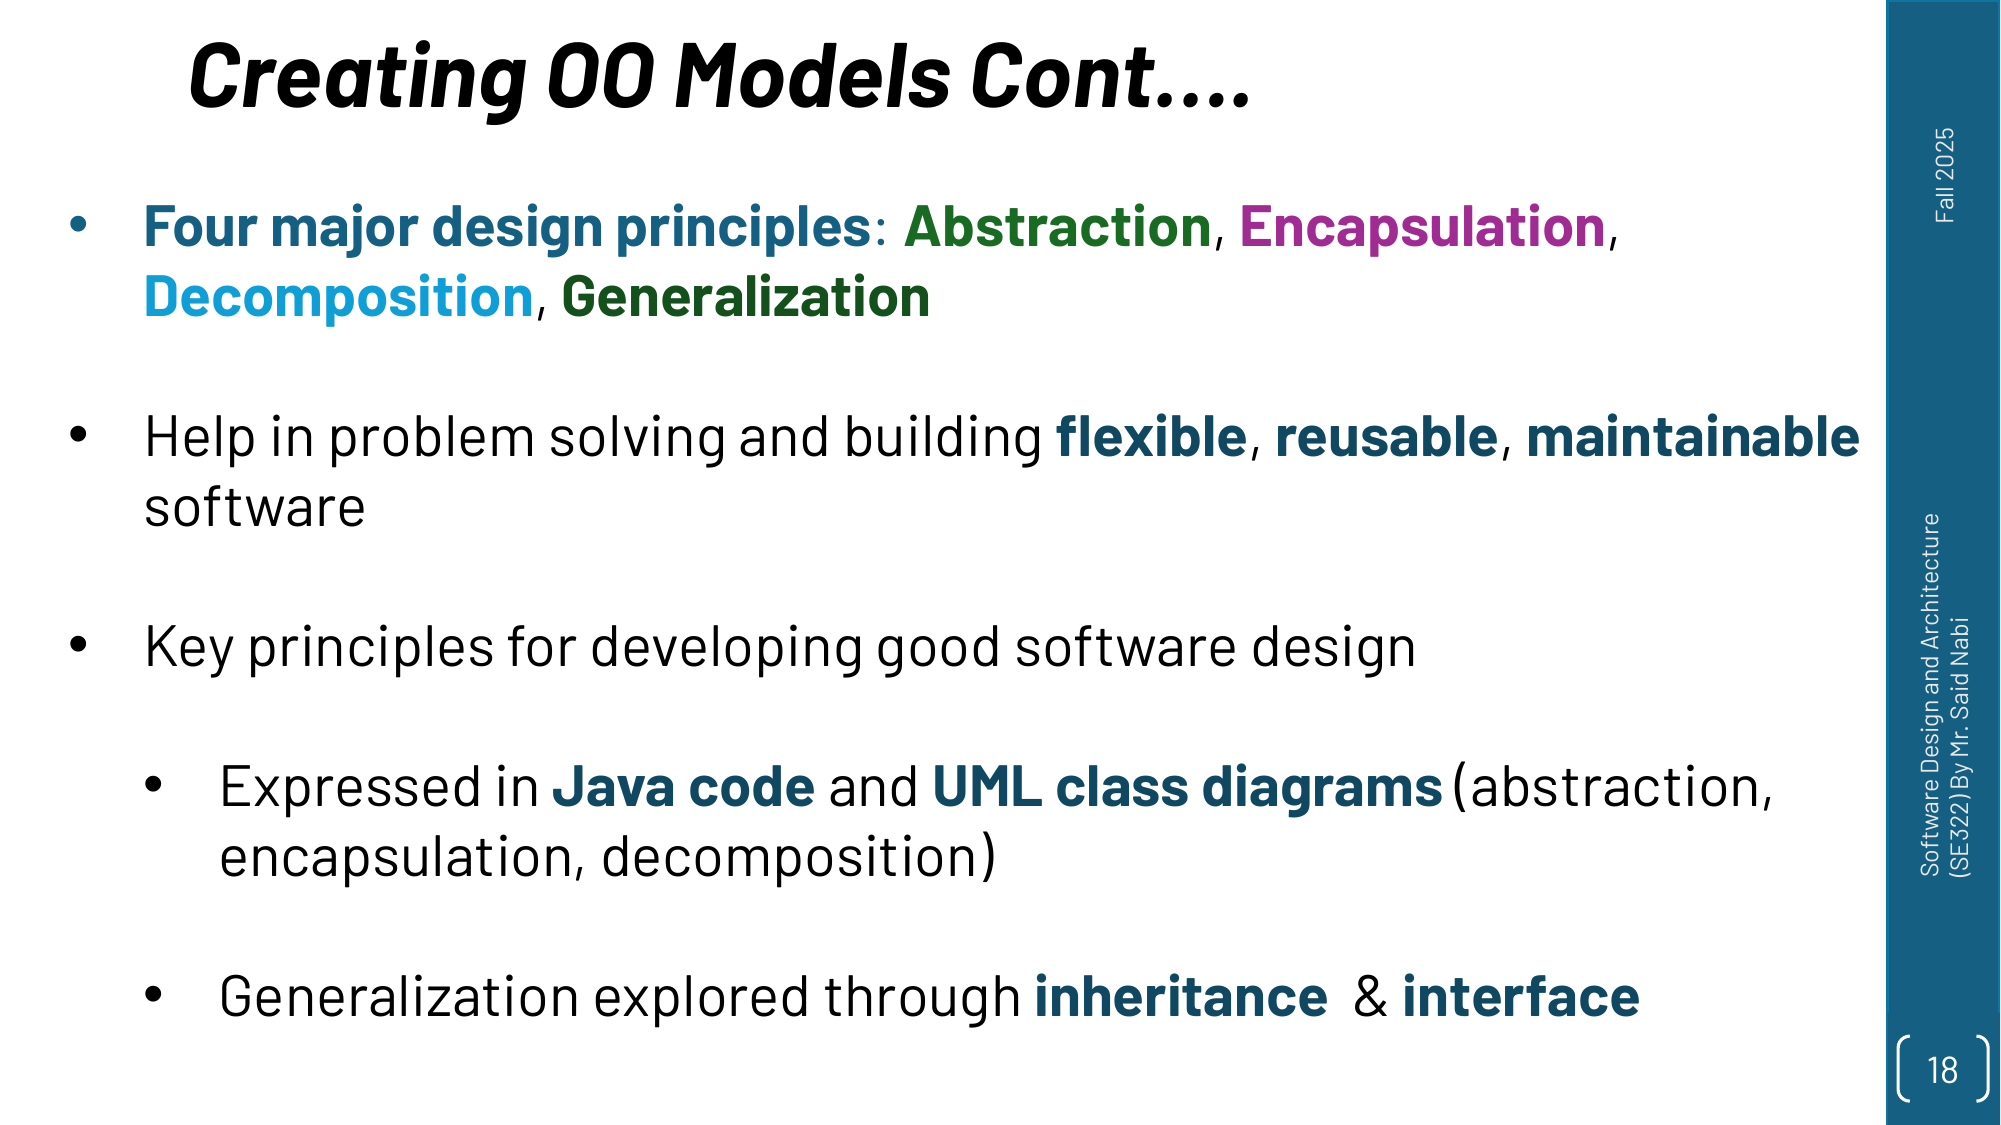

Four major design principles: Abstraction, Encapsulation, Decomposition, Generalization

Help in problem solving and building flexible, reusable, maintainable software

Key principles for developing good software design

Expressed in Java code and UML class diagrams (abstraction, encapsulation, decomposition)

Generalization explored through inheritance  & interface

# Creating OO Models Cont….
Class Name
Collaborators

Responsibilities